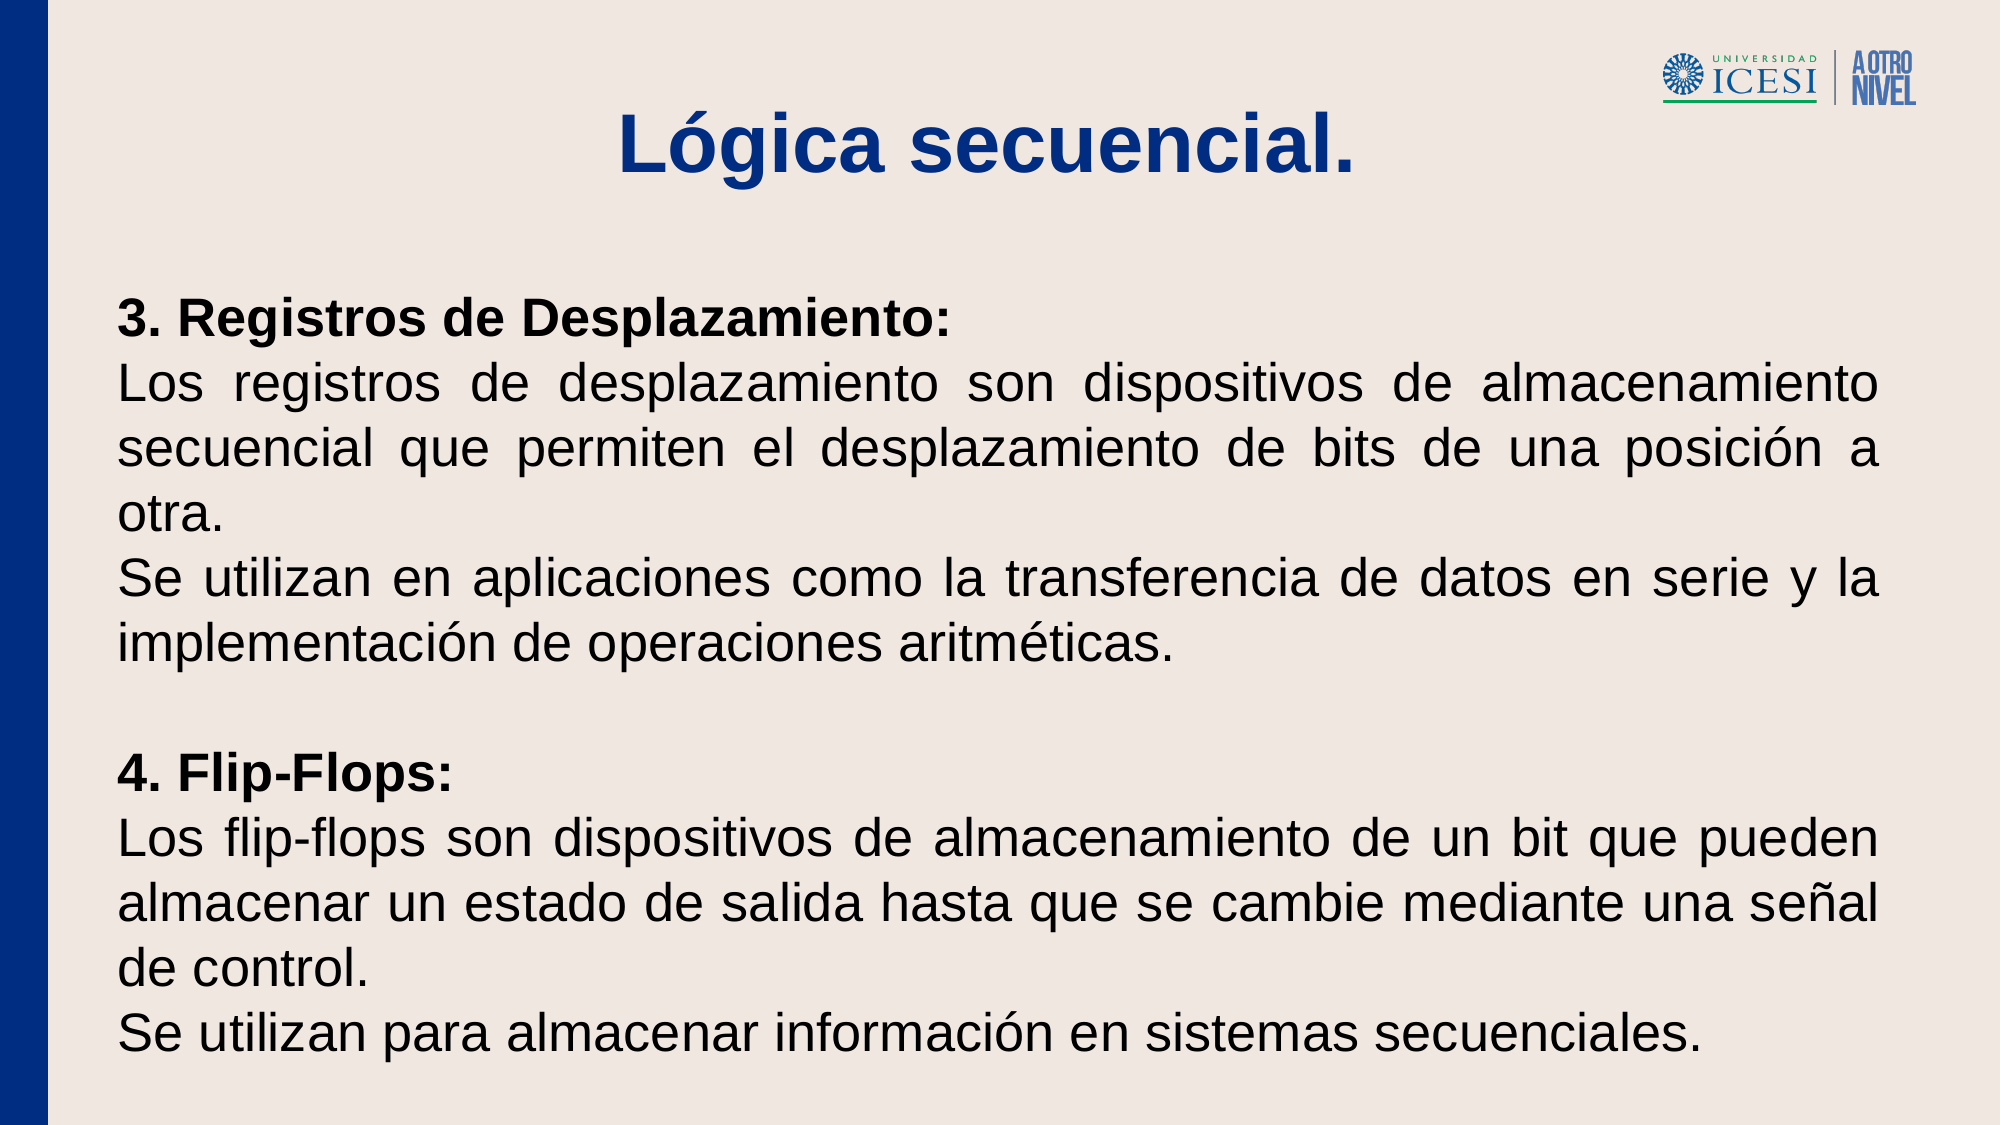

Lógica secuencial.
3. Registros de Desplazamiento:
Los registros de desplazamiento son dispositivos de almacenamiento secuencial que permiten el desplazamiento de bits de una posición a otra.
Se utilizan en aplicaciones como la transferencia de datos en serie y la implementación de operaciones aritméticas.

4. Flip-Flops:
Los flip-flops son dispositivos de almacenamiento de un bit que pueden almacenar un estado de salida hasta que se cambie mediante una señal de control.
Se utilizan para almacenar información en sistemas secuenciales.